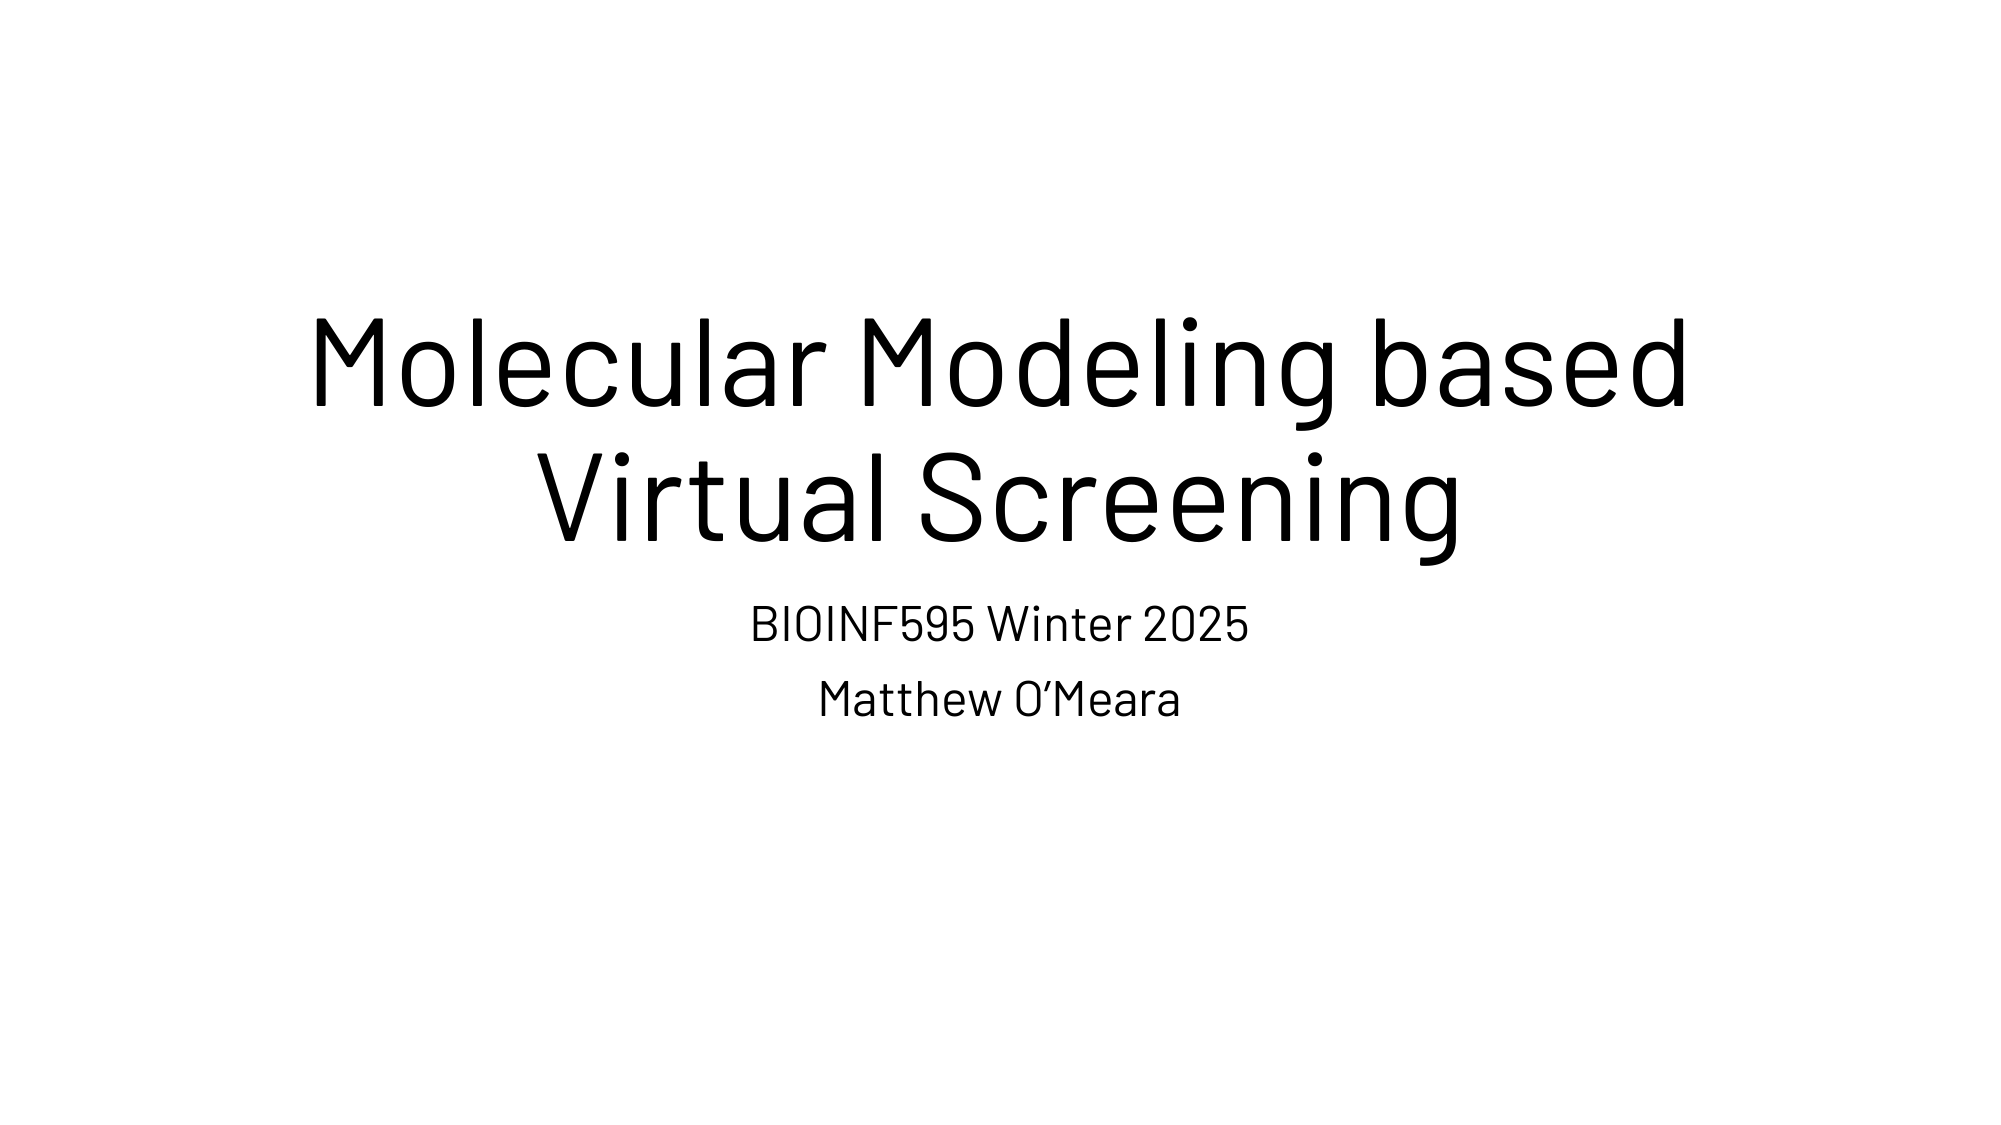

# Molecular Modeling based Virtual Screening
BIOINF595 Winter 2025
Matthew O’Meara